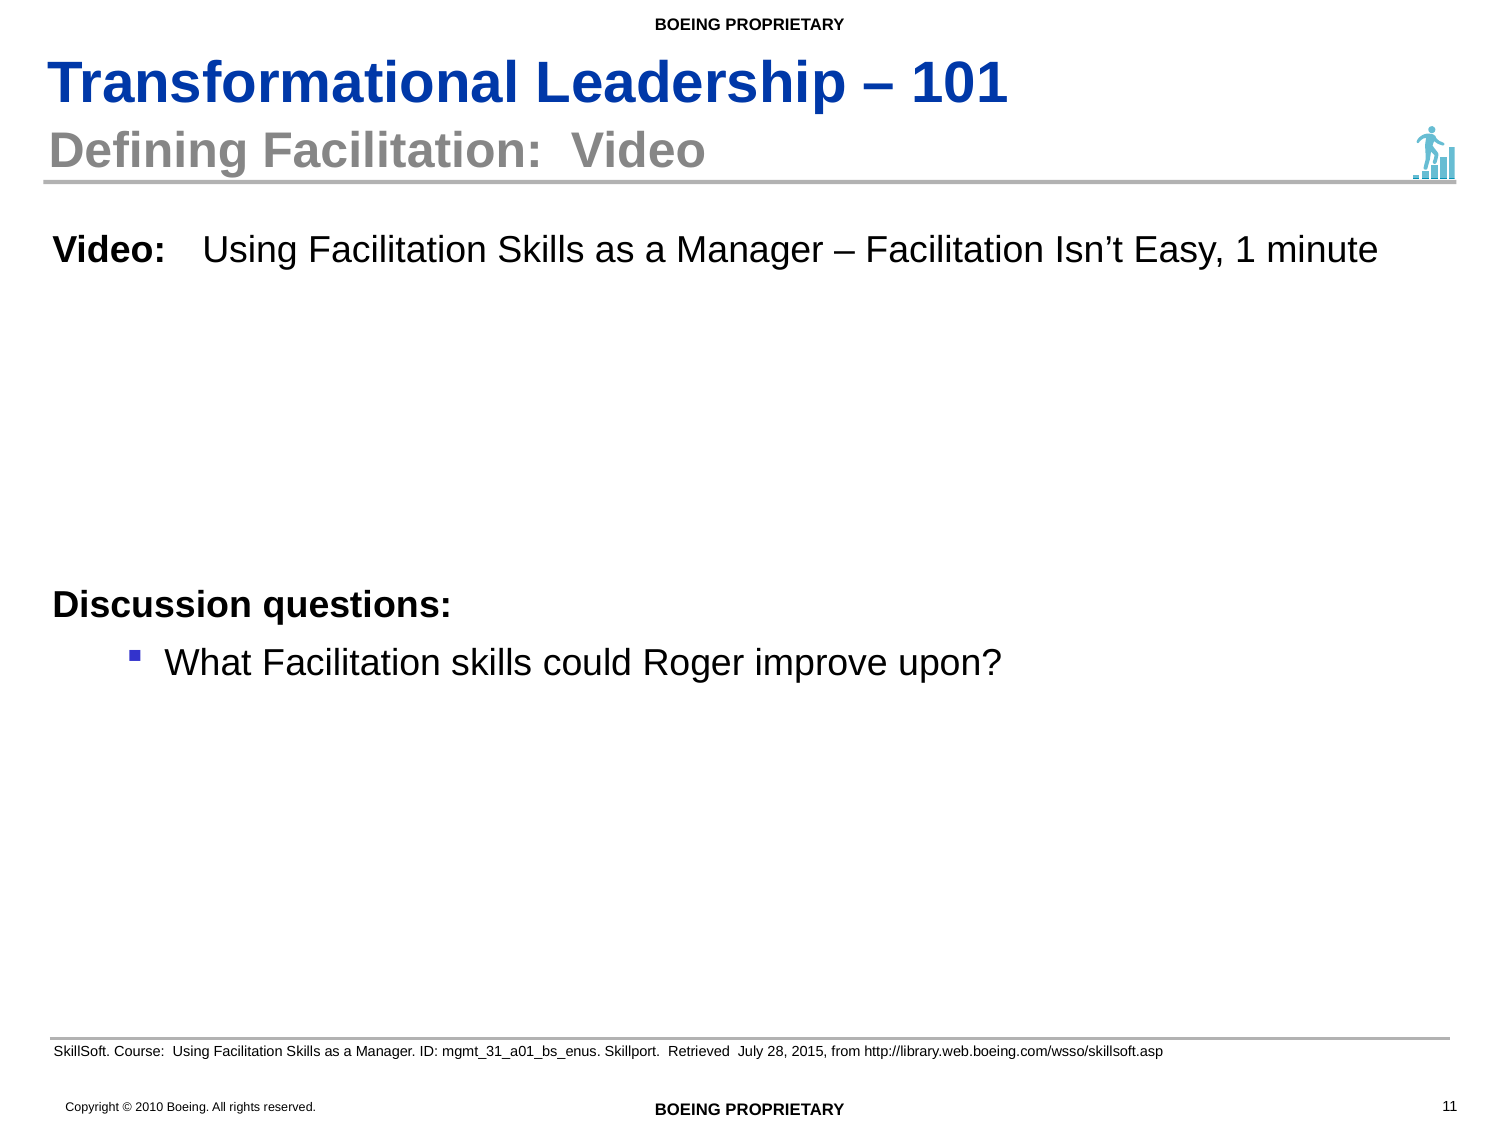

# Defining Facilitation:  Video
Video:  	Using Facilitation Skills as a Manager – Facilitation Isn’t Easy, 1 minute
Discussion questions:
What Facilitation skills could Roger improve upon?

SkillSoft. Course:  Using Facilitation Skills as a Manager. ID: mgmt_31_a01_bs_enus. Skillport.  Retrieved  July 28, 2015, from http://library.web.boeing.com/wsso/skillsoft.asp
11